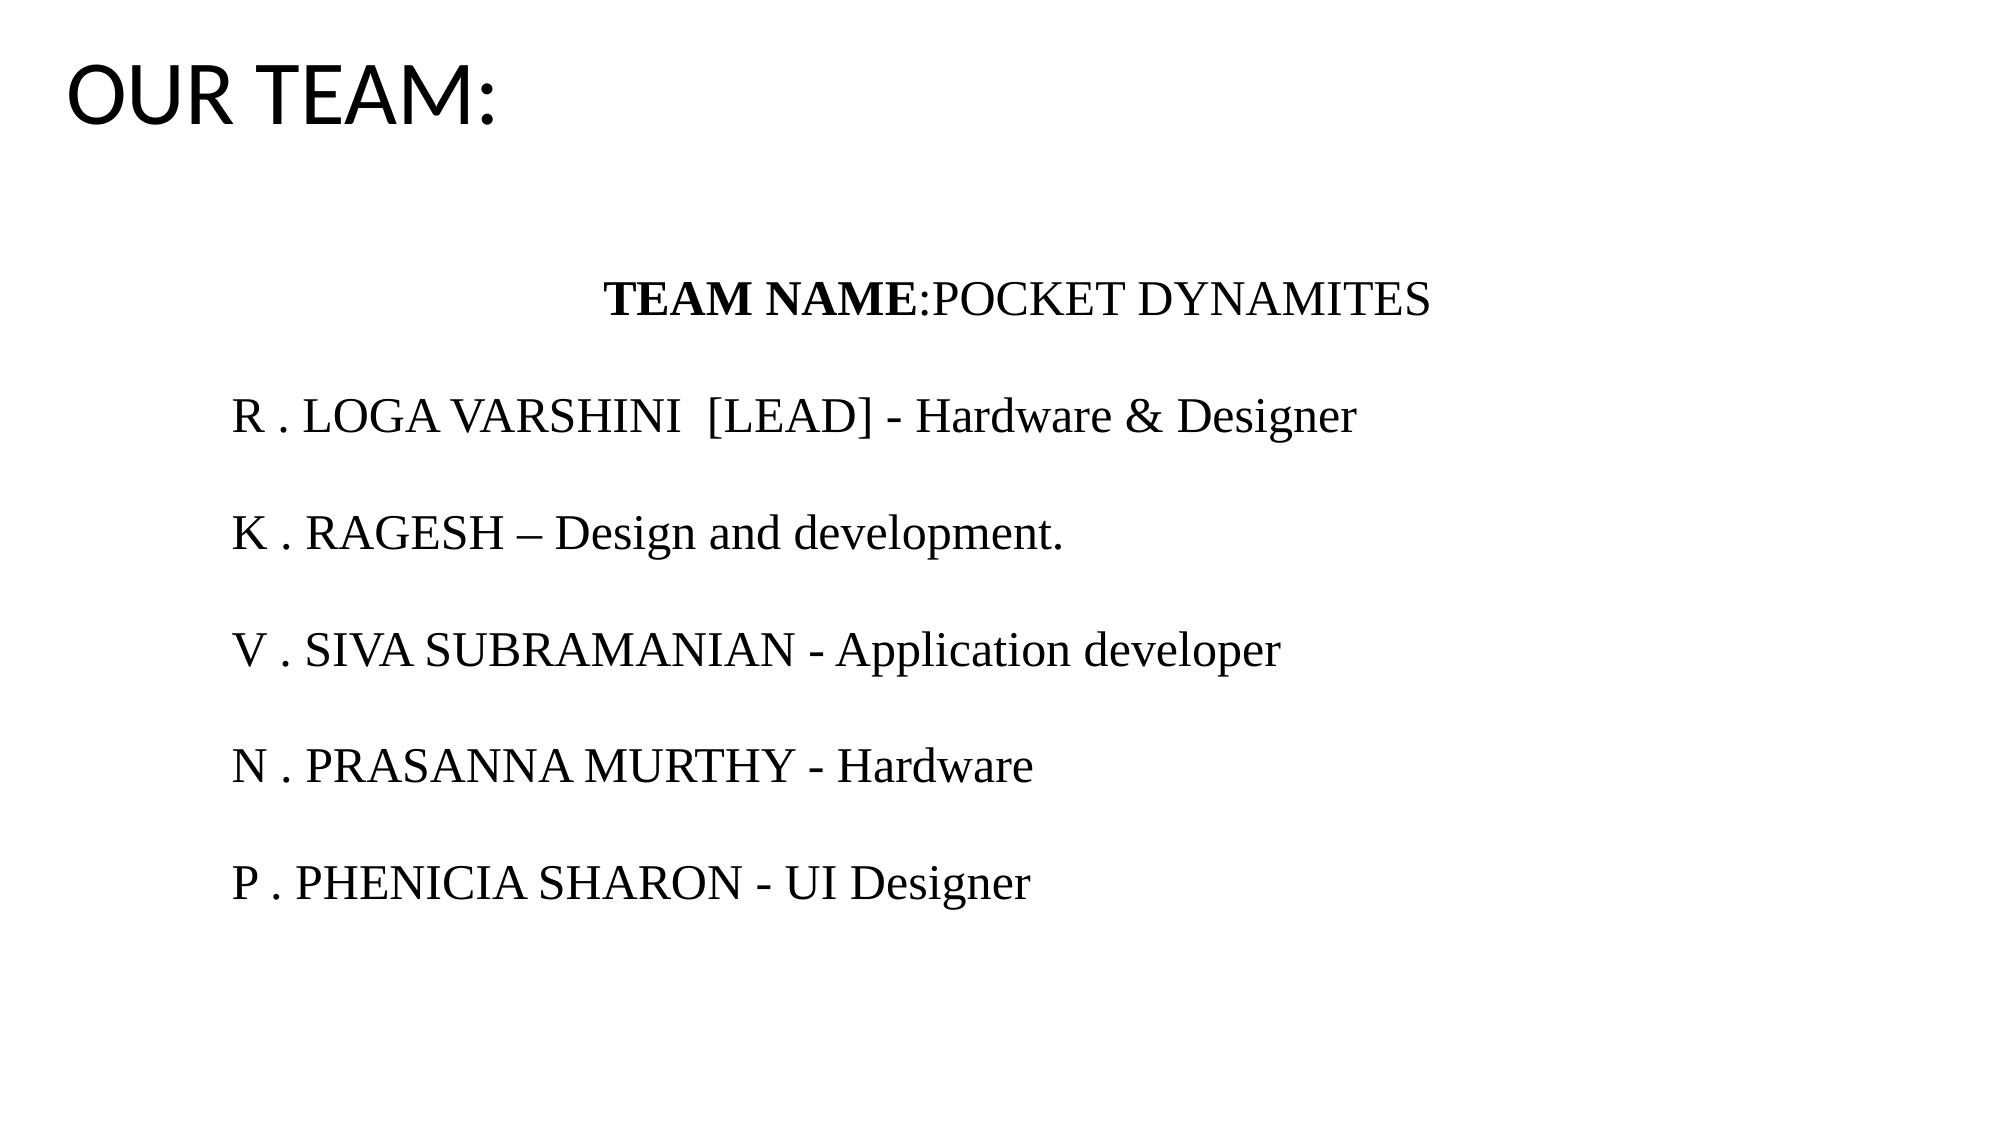

# OUR TEAM:

TEAM NAME:POCKET DYNAMITES
R . LOGA VARSHINI  [LEAD] - Hardware & Designer
K . RAGESH – Design and development.
V . SIVA SUBRAMANIAN - Application developer
N . PRASANNA MURTHY - Hardware
P . PHENICIA SHARON - UI Designer